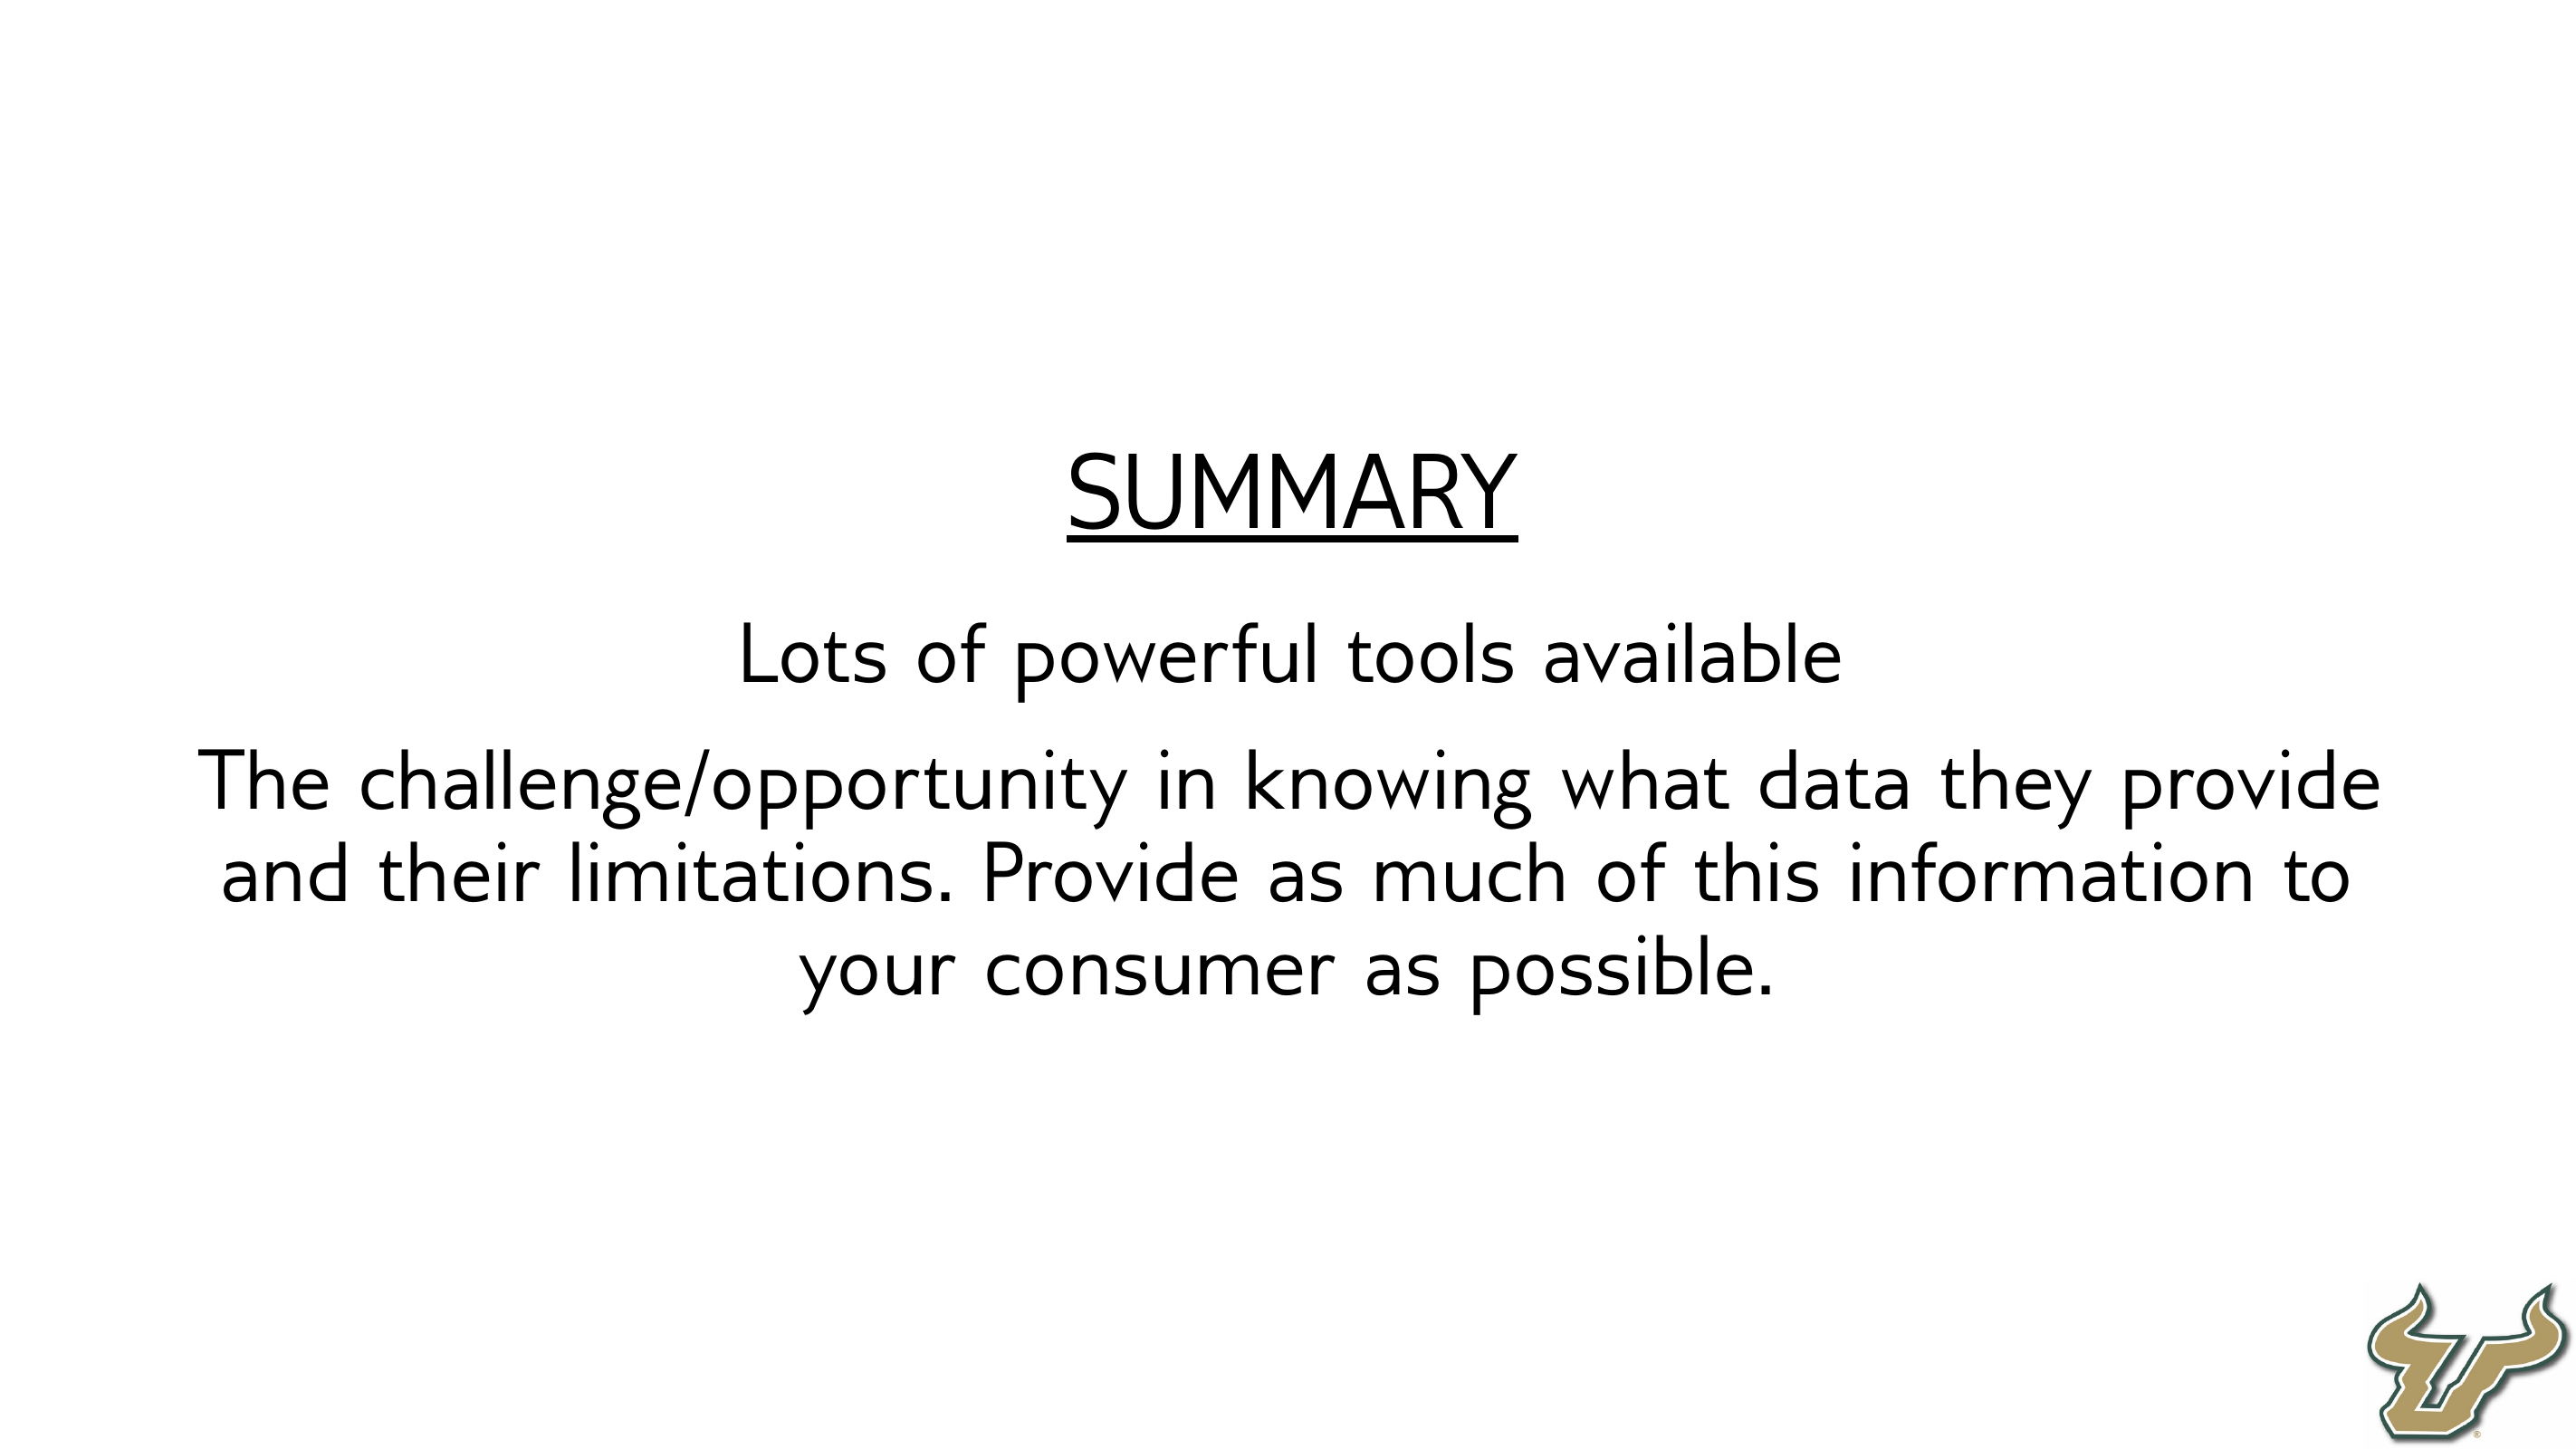

Summary
Lots of powerful tools available
The challenge/opportunity in knowing what data they provide and their limitations. Provide as much of this information to your consumer as possible.